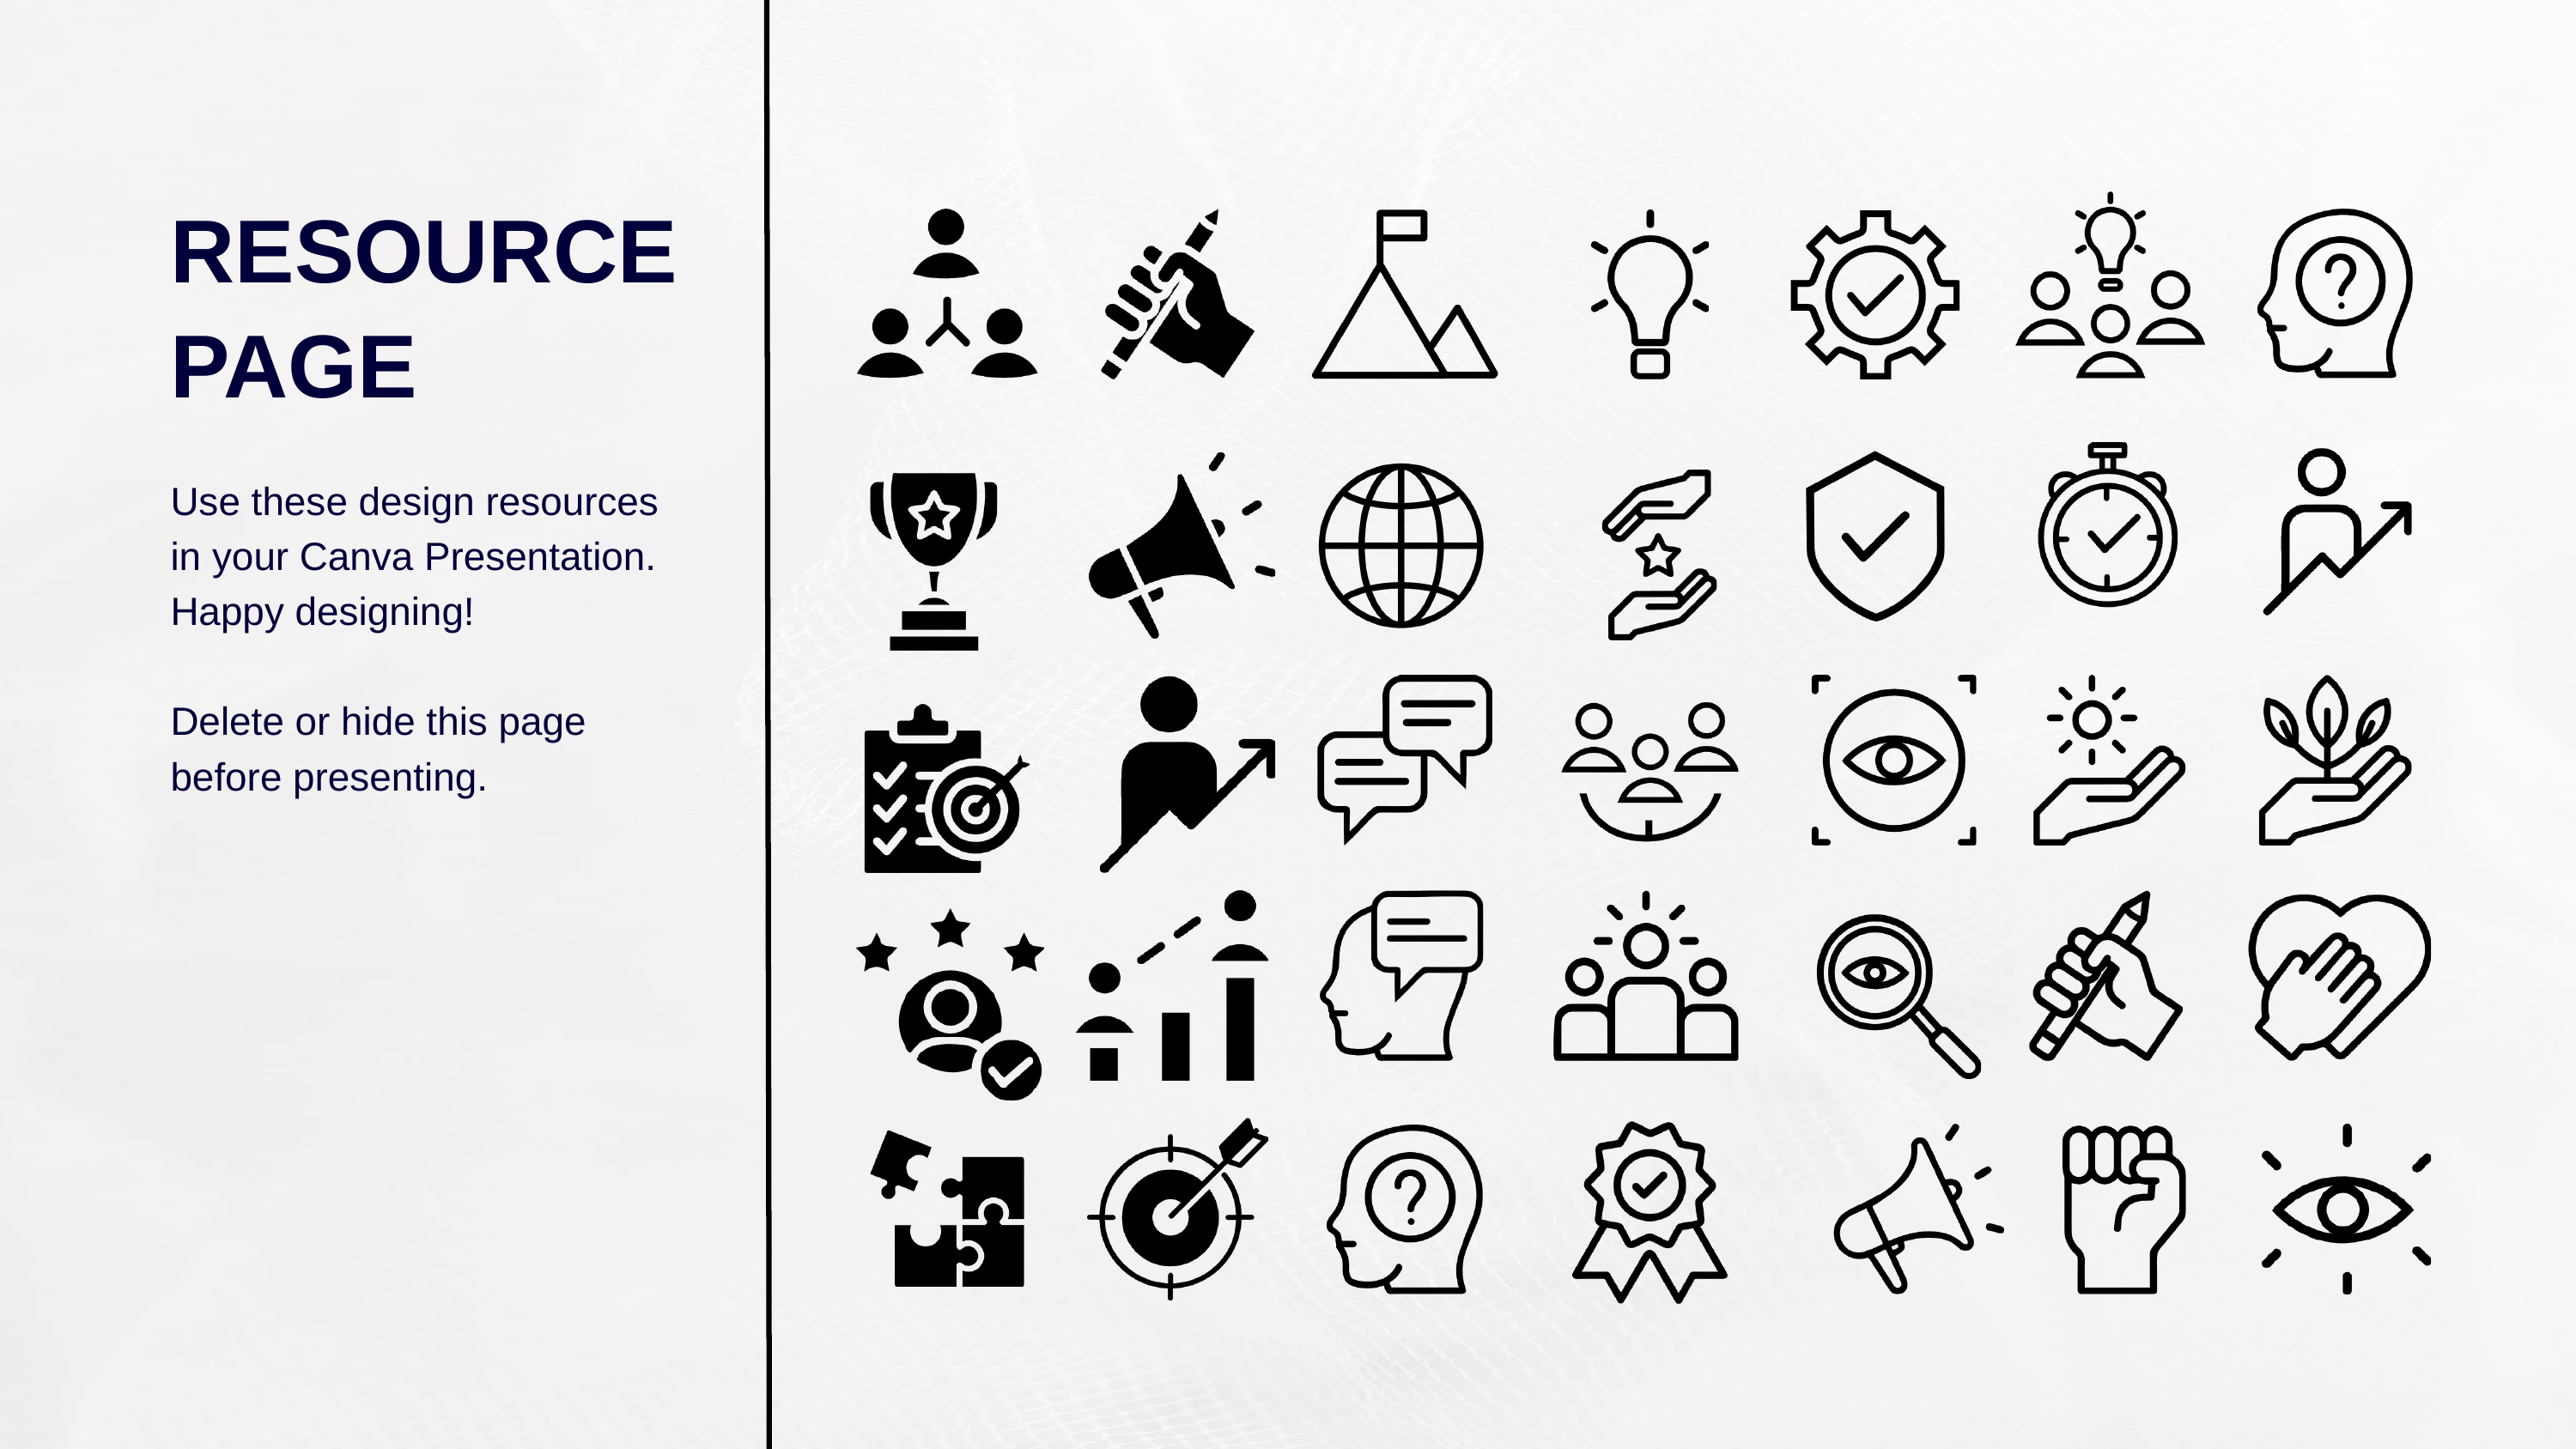

RESOURCE PAGE

Use these design resources
in your Canva Presentation. Happy designing!

Delete or hide this page
before presenting.